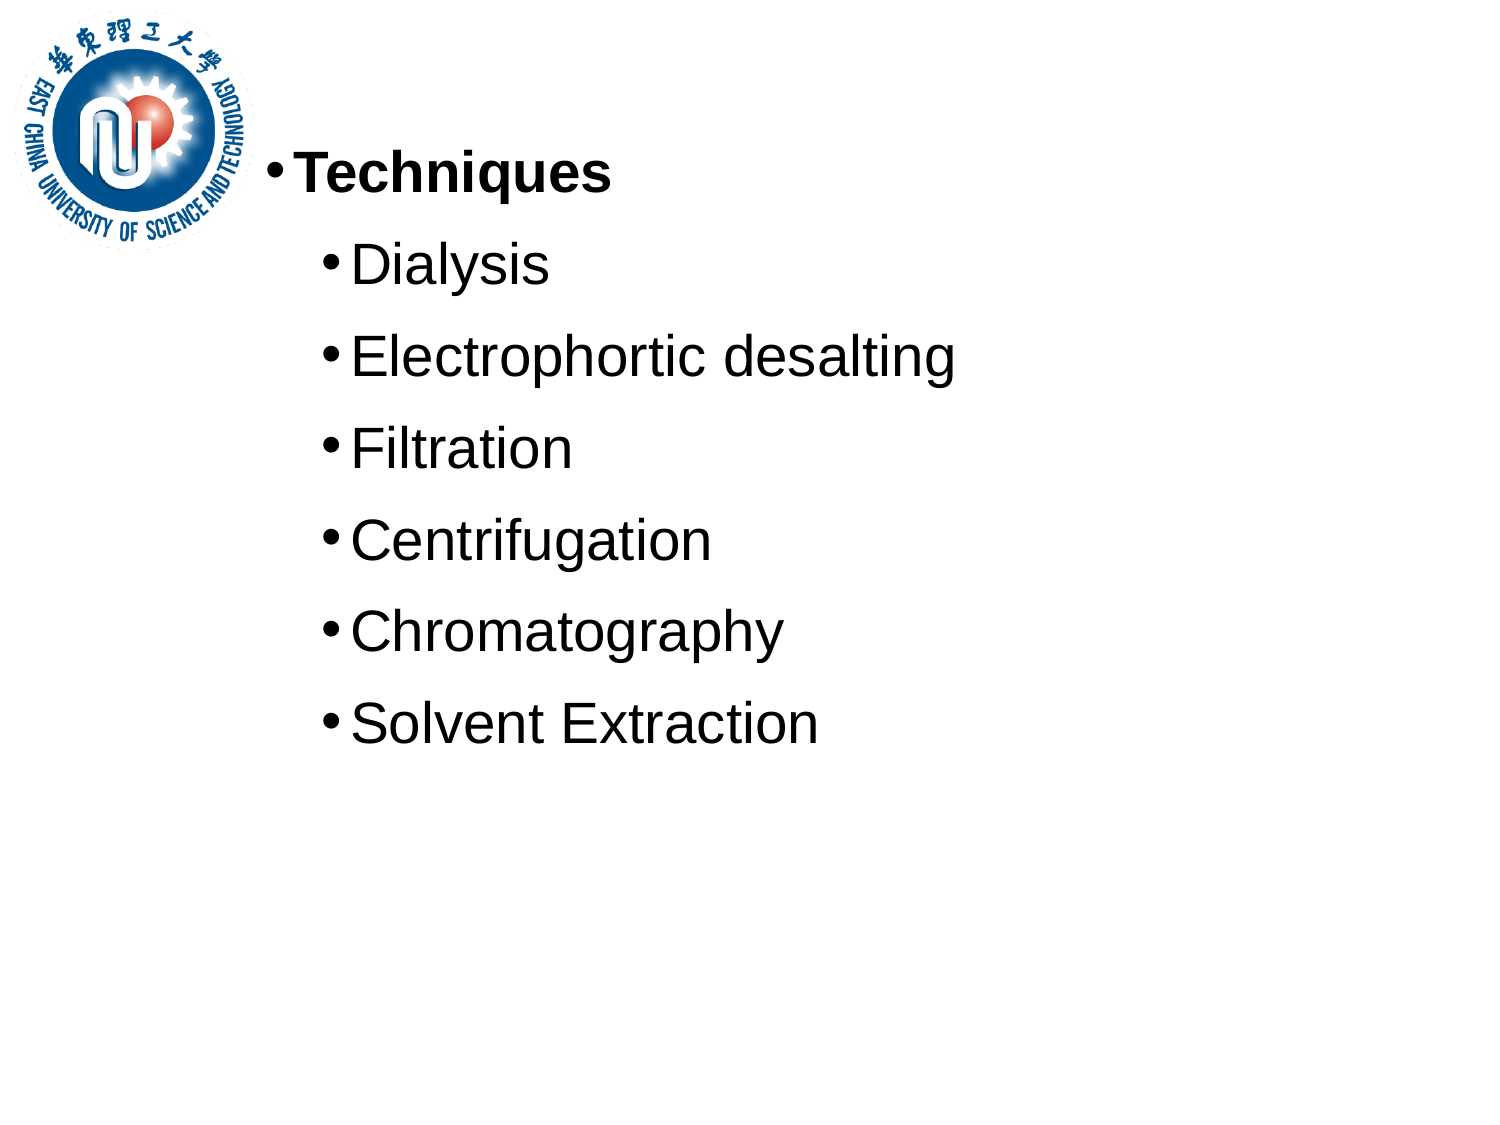

Techniques
Dialysis
Electrophortic desalting
Filtration
Centrifugation
Chromatography
Solvent Extraction